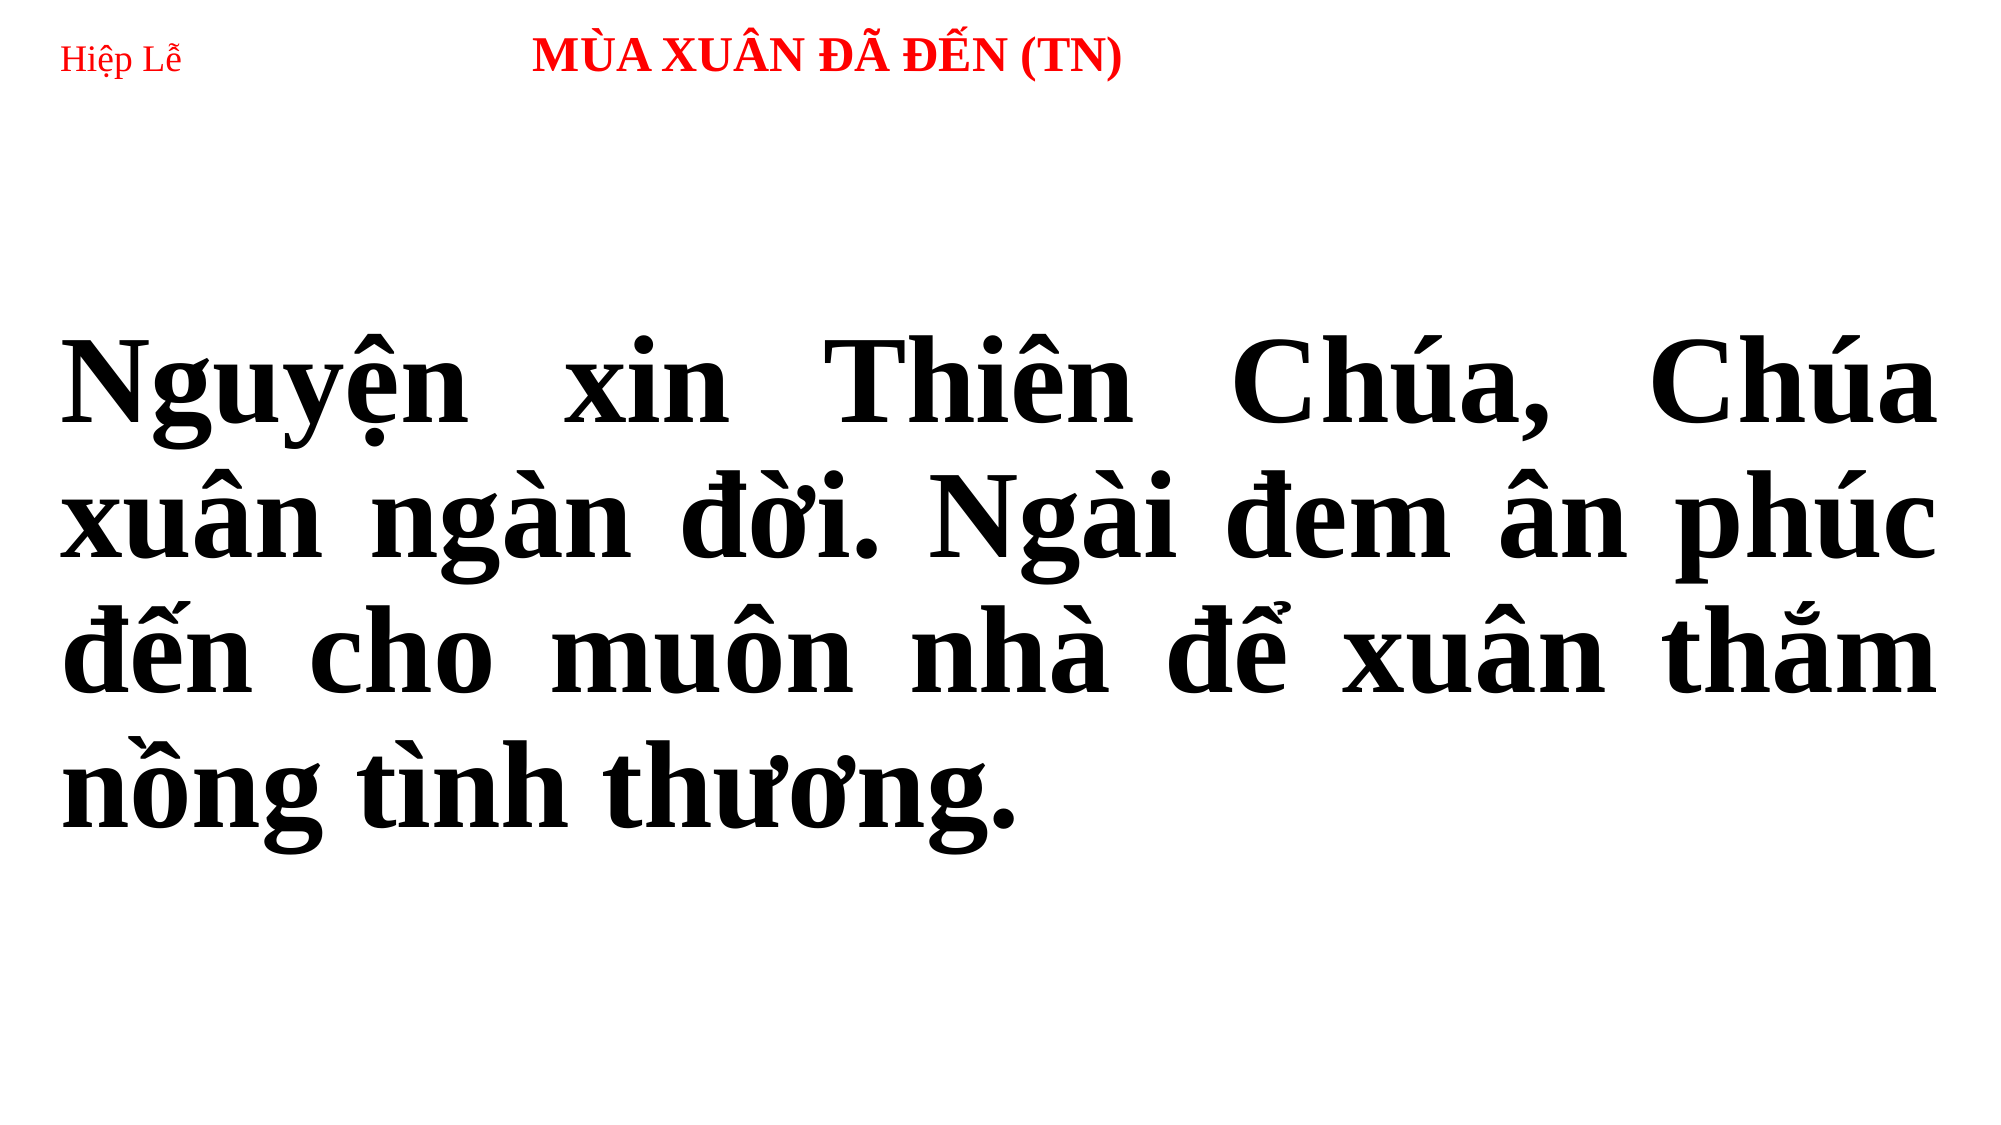

# Hiệp Lễ                                   MÙA XUÂN ĐÃ ĐẾN (TN)
Nguyện xin Thiên Chúa, Chúa xuân ngàn đời. Ngài đem ân phúc đến cho muôn nhà để xuân thắm nồng tình thương.